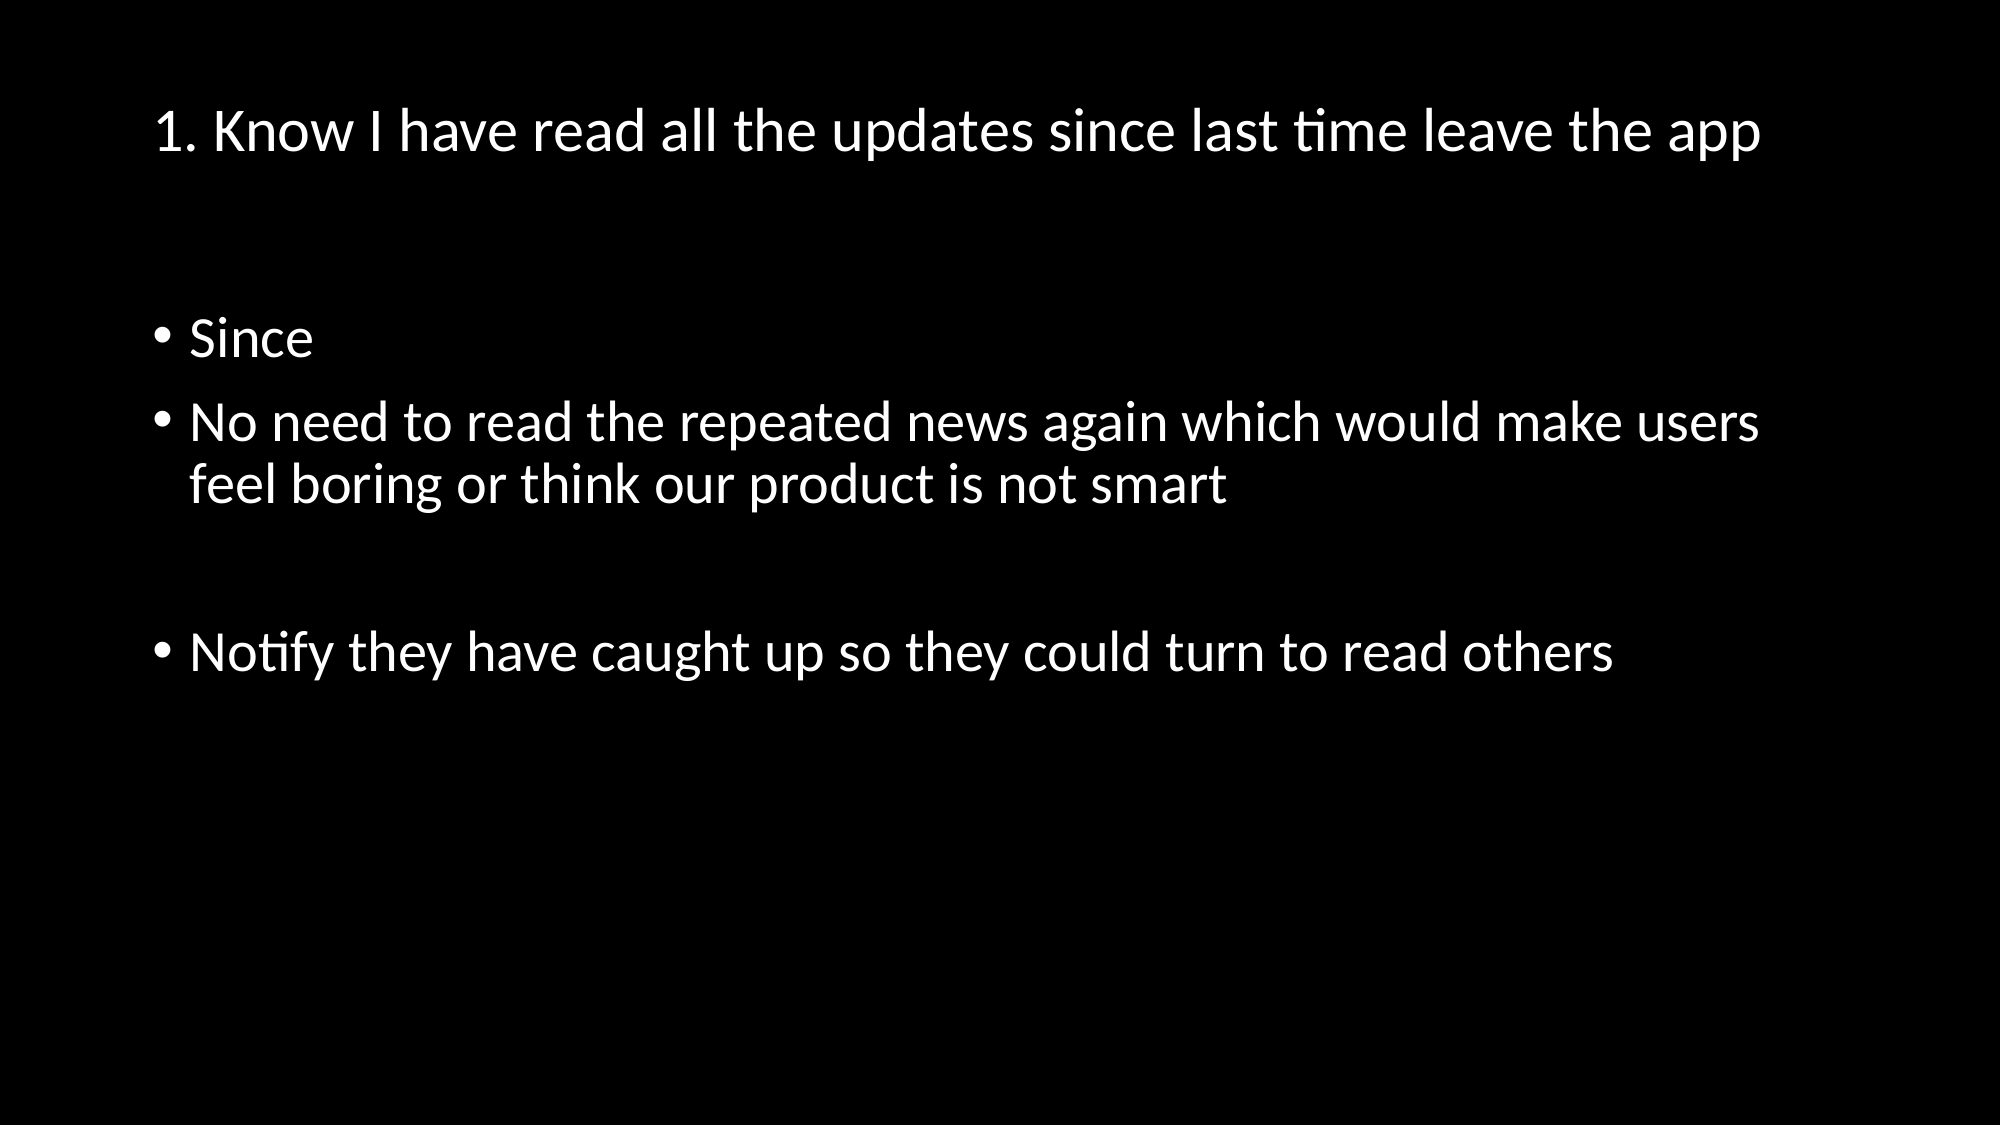

# 1. Know I have read all the updates since last time leave the app
Since
No need to read the repeated news again which would make users feel boring or think our product is not smart

Notify they have caught up so they could turn to read others